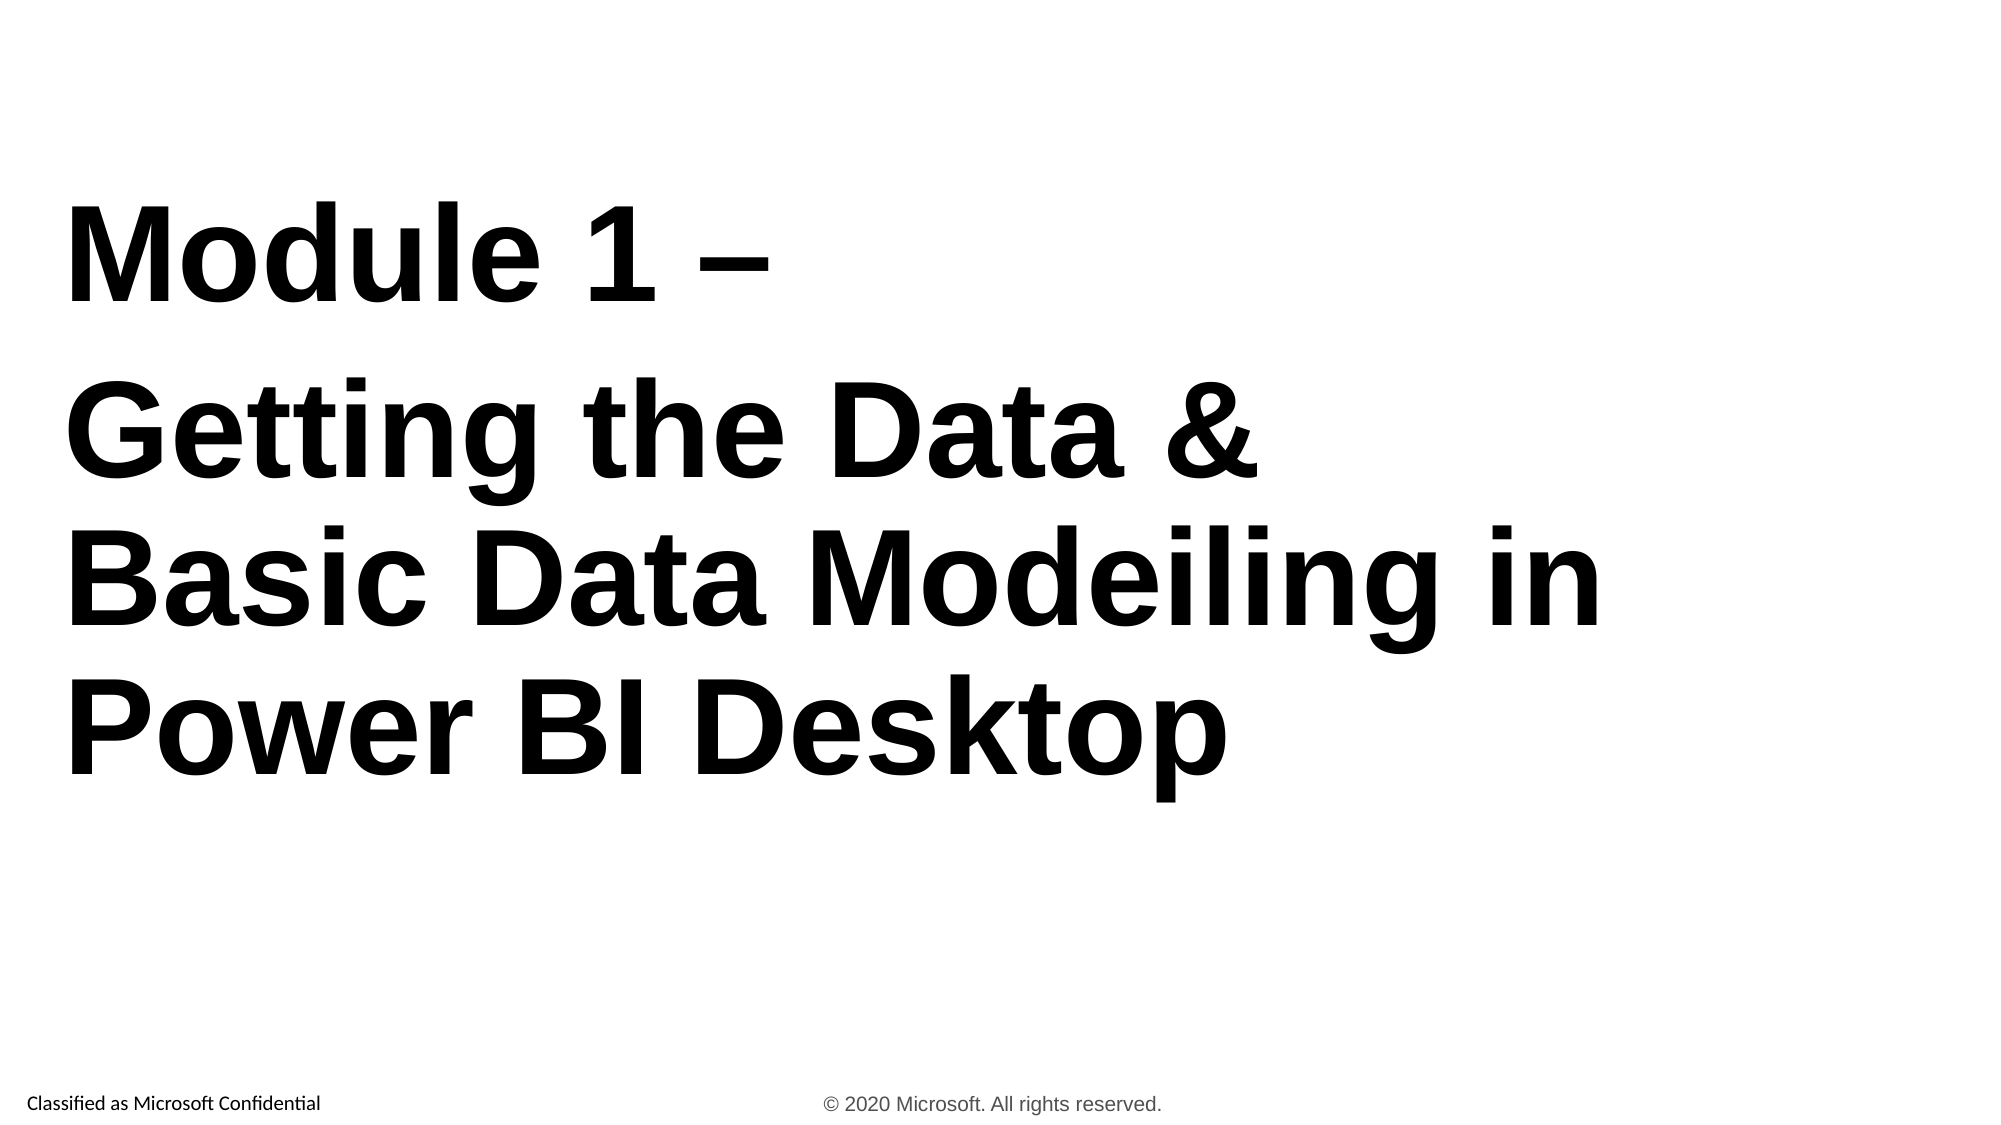

Module 1 –
Getting the Data & Basic Data Modeiling in Power BI Desktop
© 2020 Microsoft. All rights reserved.